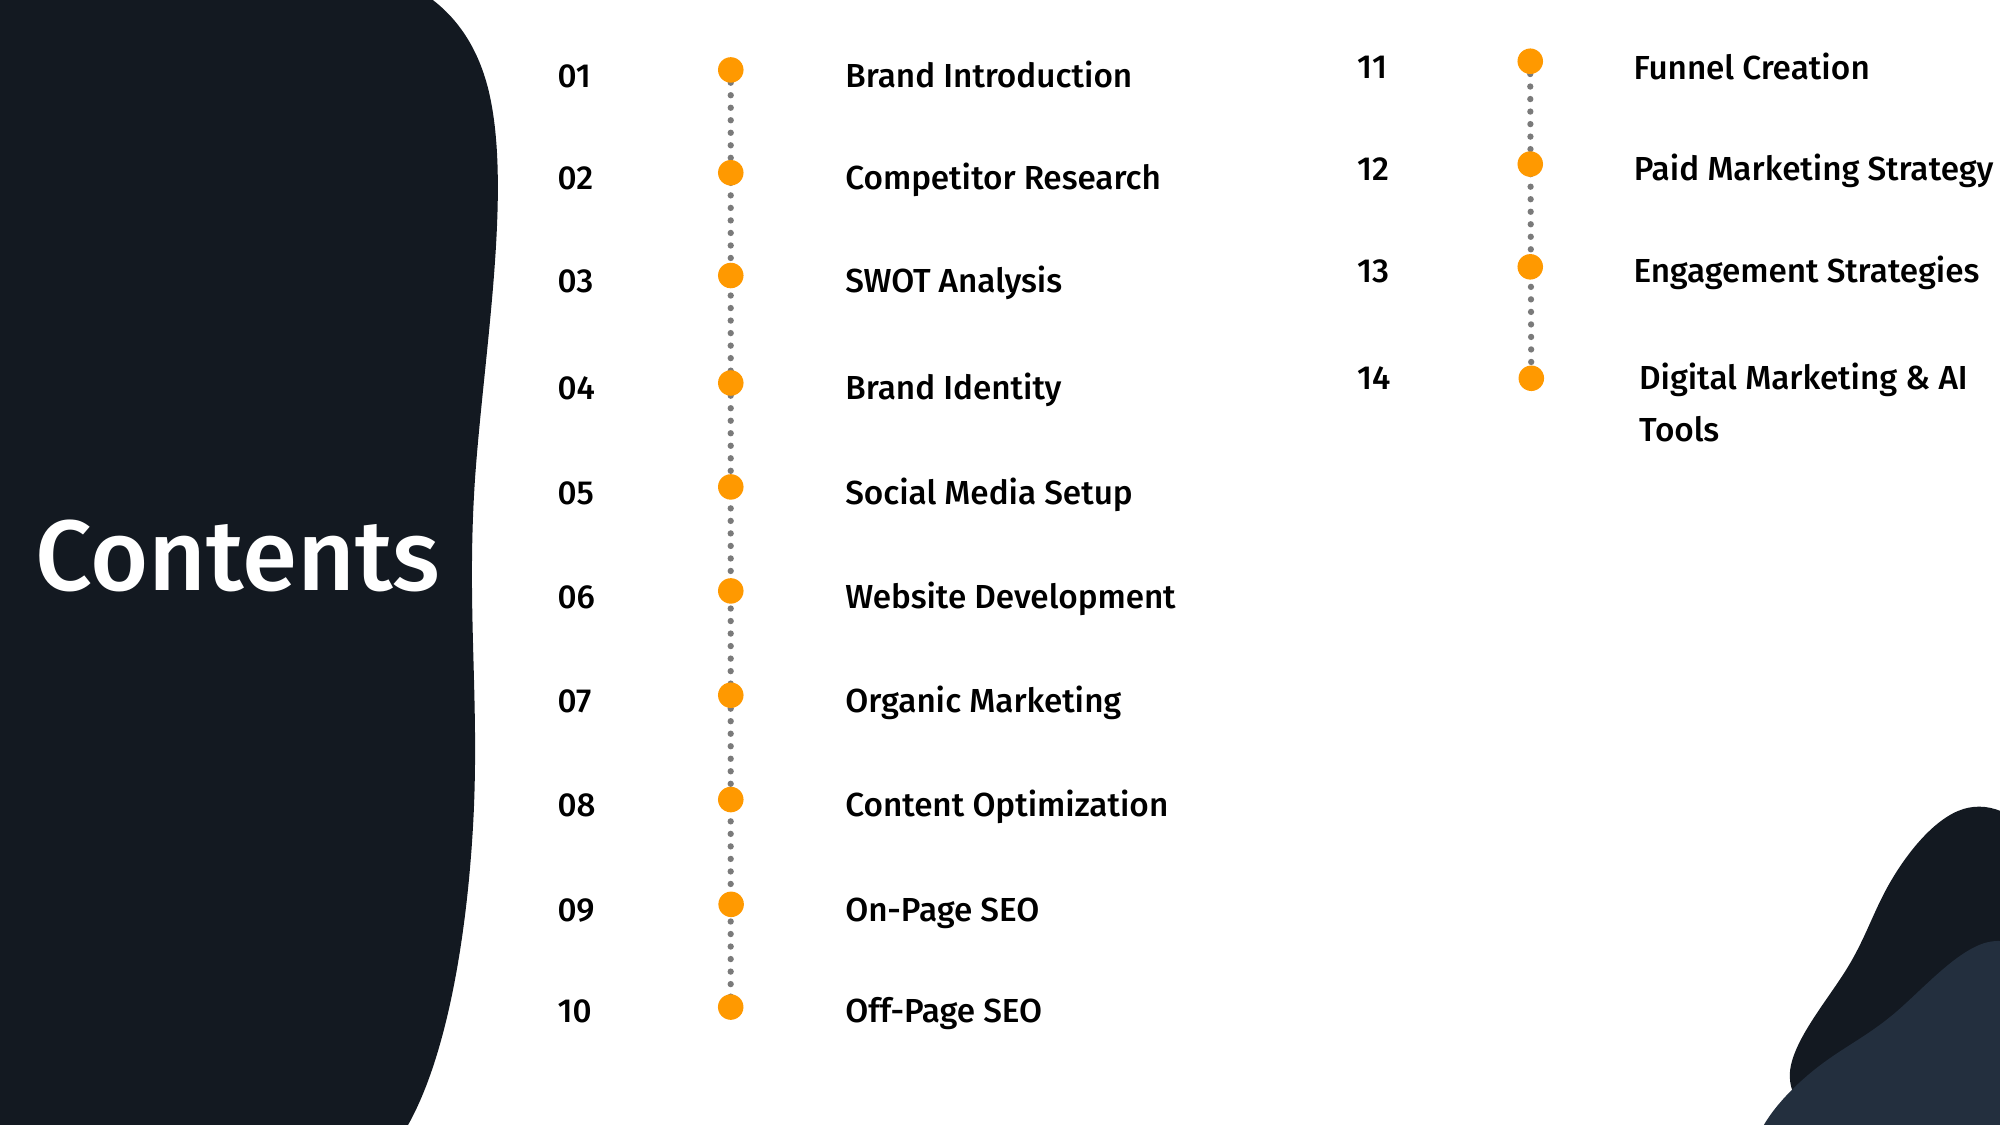

11
Funnel Creation
01
Brand Introduction

Paid Marketing Strategy
12
02
Competitor Research
13
Engagement Strategies
03
SWOT Analysis
14
Digital Marketing & AI  Tools
04
Brand Identity
05
Social Media Setup
Contents
06
Website Development
07
Organic Marketing
08
Content Optimization

09
On-Page SEO

Off-Page SEO
10